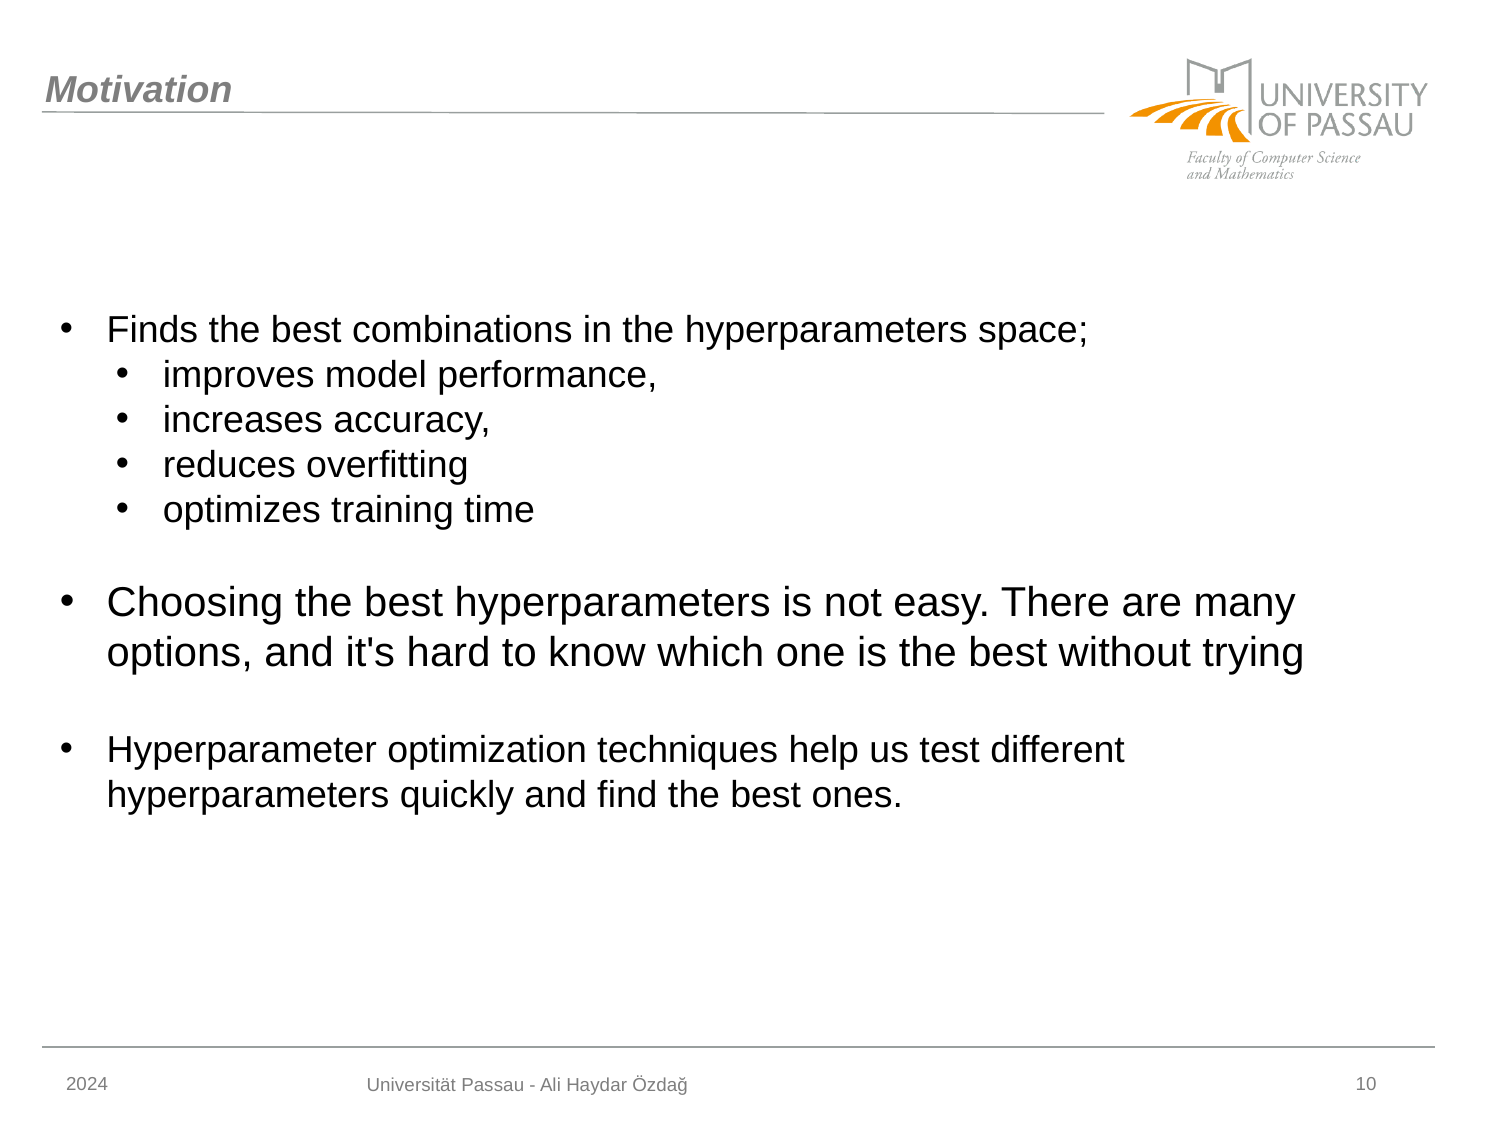

# Motivation
Finds the best combinations in the hyperparameters space;
improves model performance,
increases accuracy,
reduces overfitting
optimizes training time

Choosing the best hyperparameters is not easy. There are many options, and it's hard to know which one is the best without trying

Hyperparameter optimization techniques help us test different hyperparameters quickly and find the best ones.
2024
10
Universität Passau - Ali Haydar Özdağ